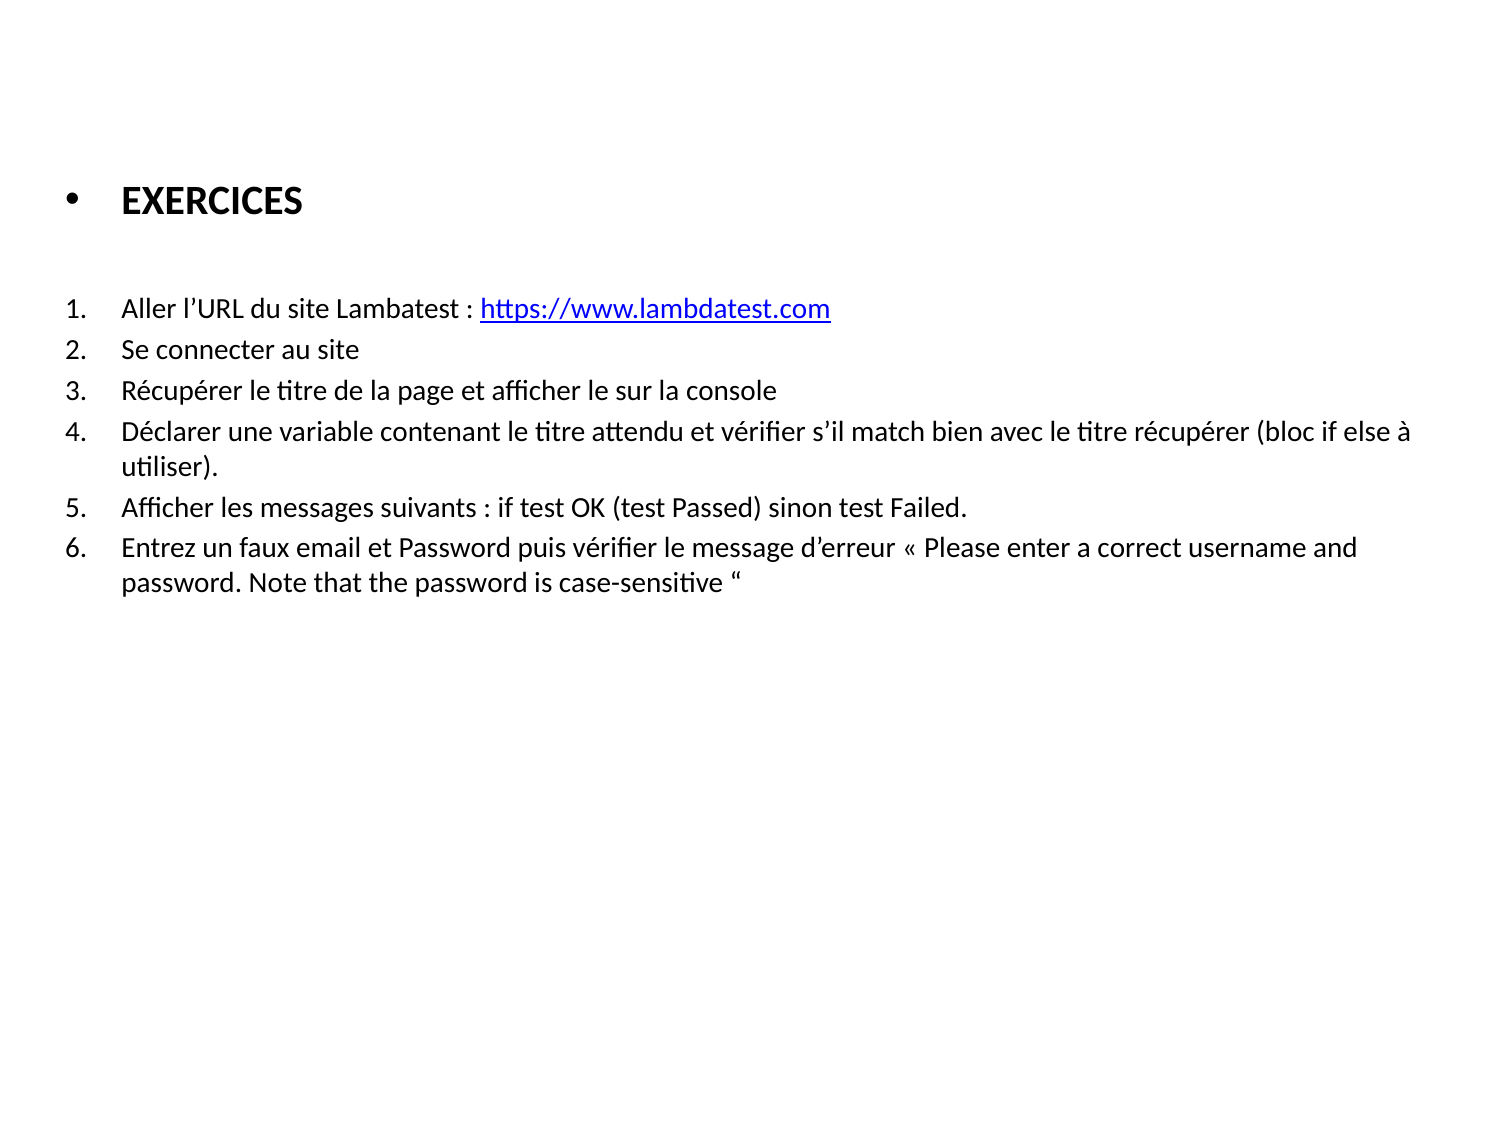

EXERCICES

Aller l’URL du site Lambatest : https://www.lambdatest.com
Se connecter au site
Récupérer le titre de la page et afficher le sur la console
Déclarer une variable contenant le titre attendu et vérifier s’il match bien avec le titre récupérer (bloc if else à utiliser).
Afficher les messages suivants : if test OK (test Passed) sinon test Failed.
Entrez un faux email et Password puis vérifier le message d’erreur « Please enter a correct username and password. Note that the password is case-sensitive “